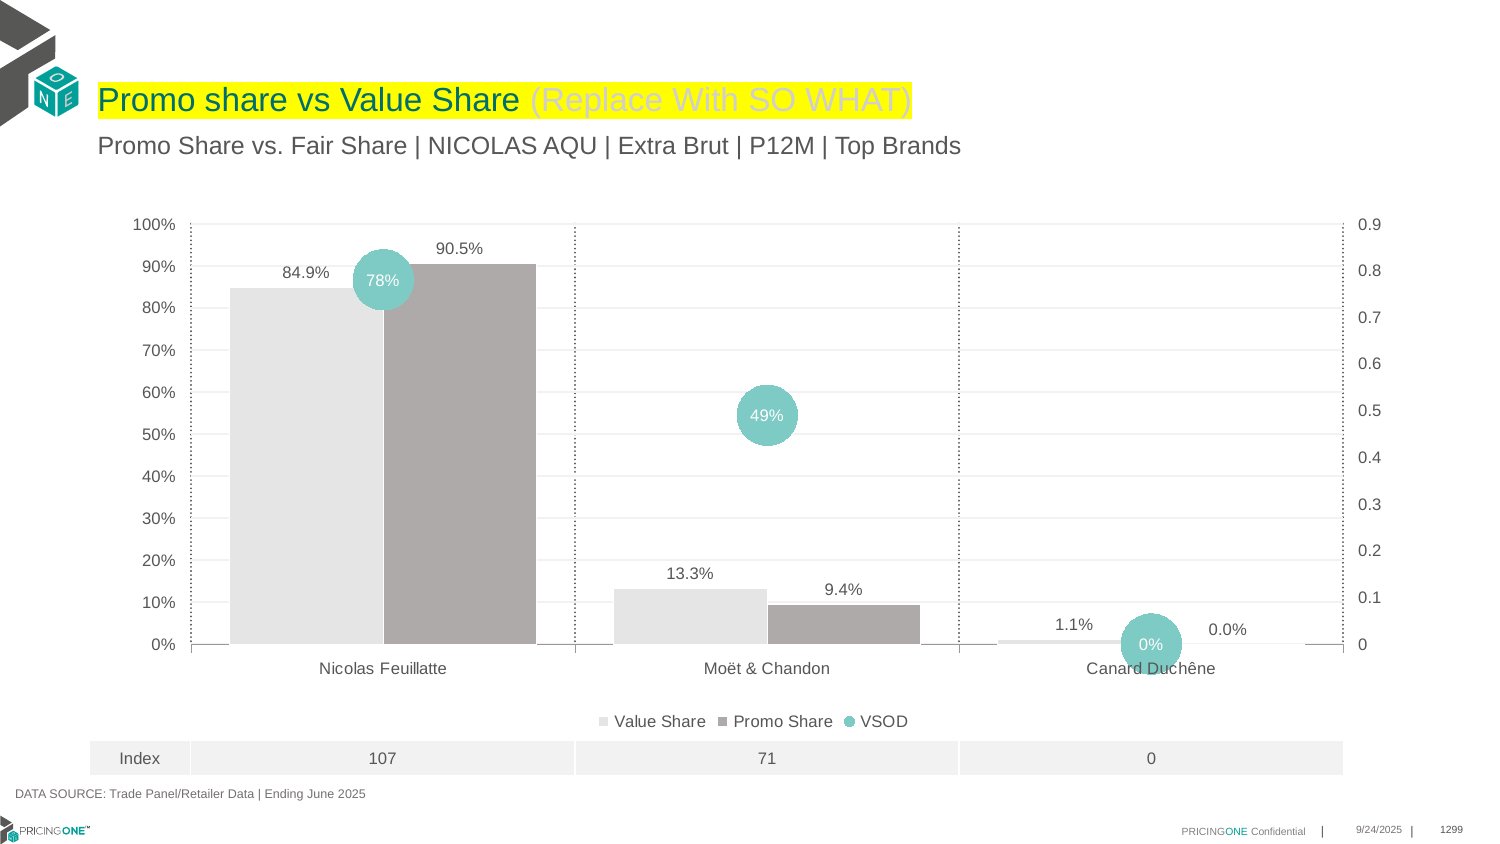

# Promo share vs Value Share (Replace With SO WHAT)
Promo Share vs. Fair Share | NICOLAS AQU | Extra Brut | P12M | Top Brands

### Chart

| Category | Value Share | Promo Share | VSOD |
|---|---|---|---|
| Nicolas Feuillatte | 0.8489193628281669 | 0.9046090261633271 | 0.78 |
| Moët & Chandon | 0.13264853872826343 | 0.09413631499317318 | 0.49 |
| Canard Duchêne | 0.010871548869828194 | 0.0 | 0.0 |
| Index | 107 | 71 | 0 |
| --- | --- | --- | --- |
DATA SOURCE: Trade Panel/Retailer Data | Ending June 2025

9/24/2025
1299